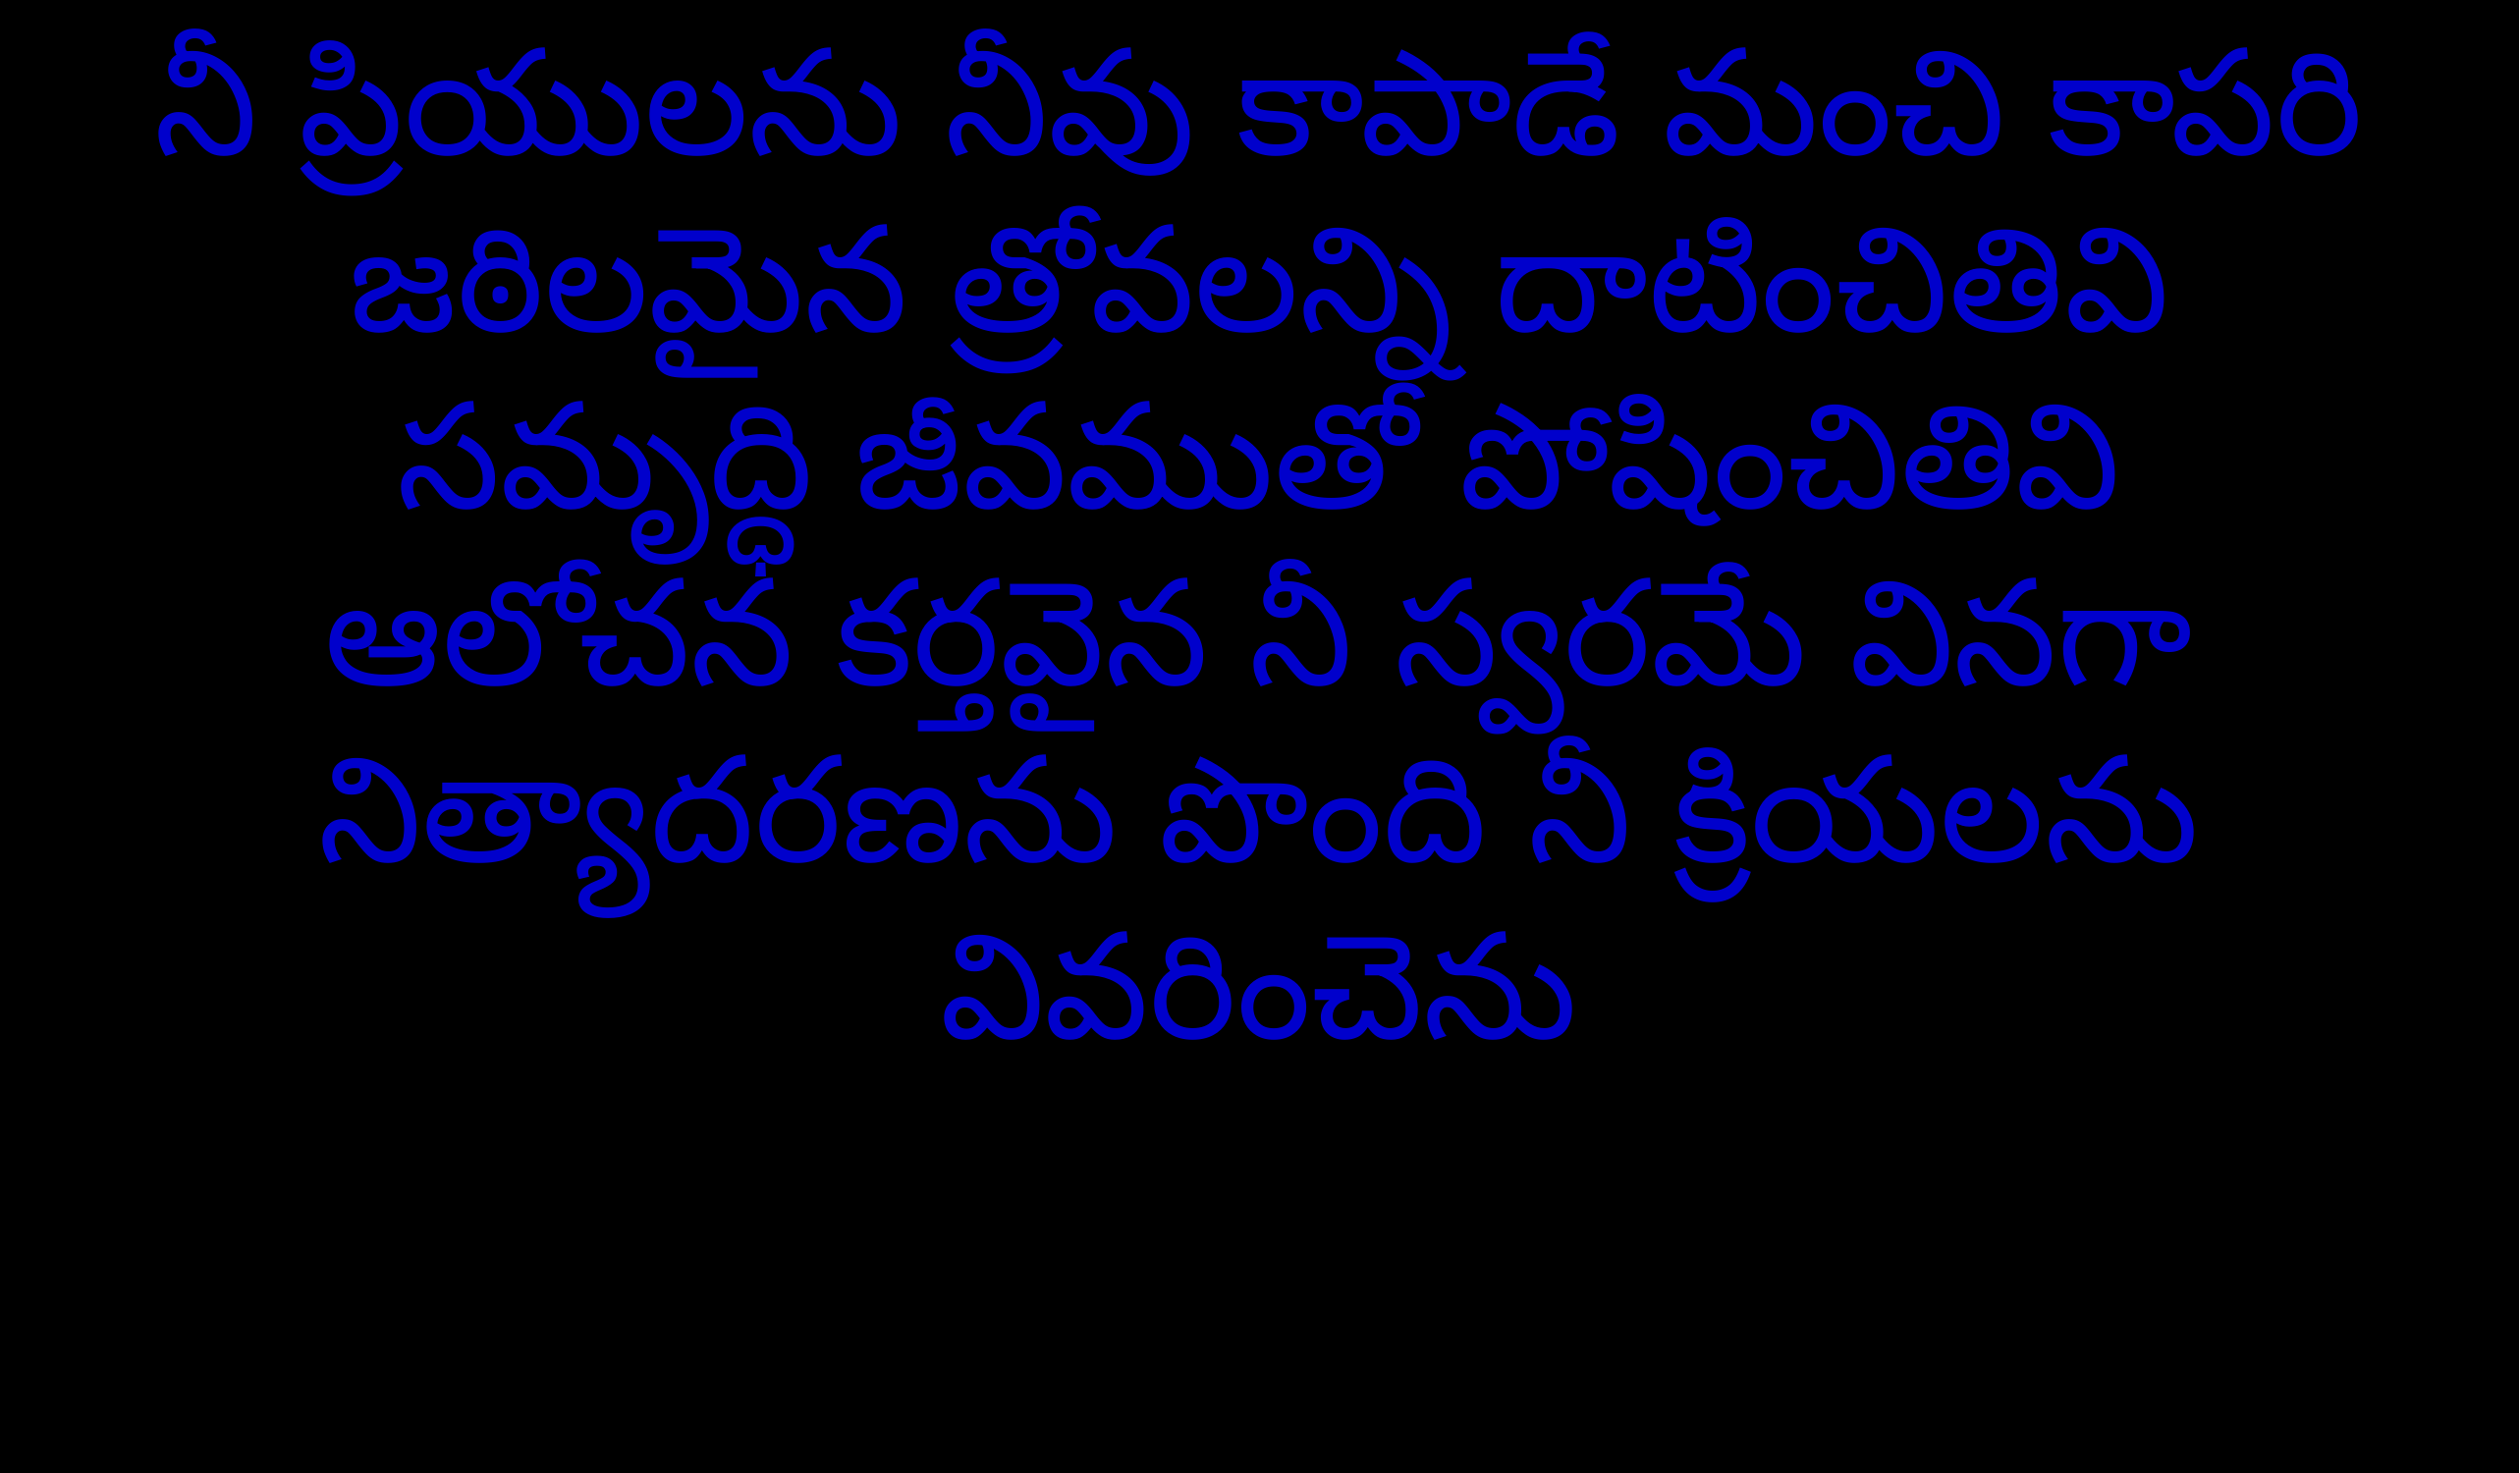

నీ ప్రియులను నీవు కాపాడే మంచి కాపరి
జఠిలమైన త్రోవలన్ని దాటించితివి
సమృద్ధి జీవముతో పోషించితివి
ఆలోచన కర్తవైన నీ స్వరమే వినగా
నిత్యాదరణను పొంది నీ క్రియలను వివరించెను